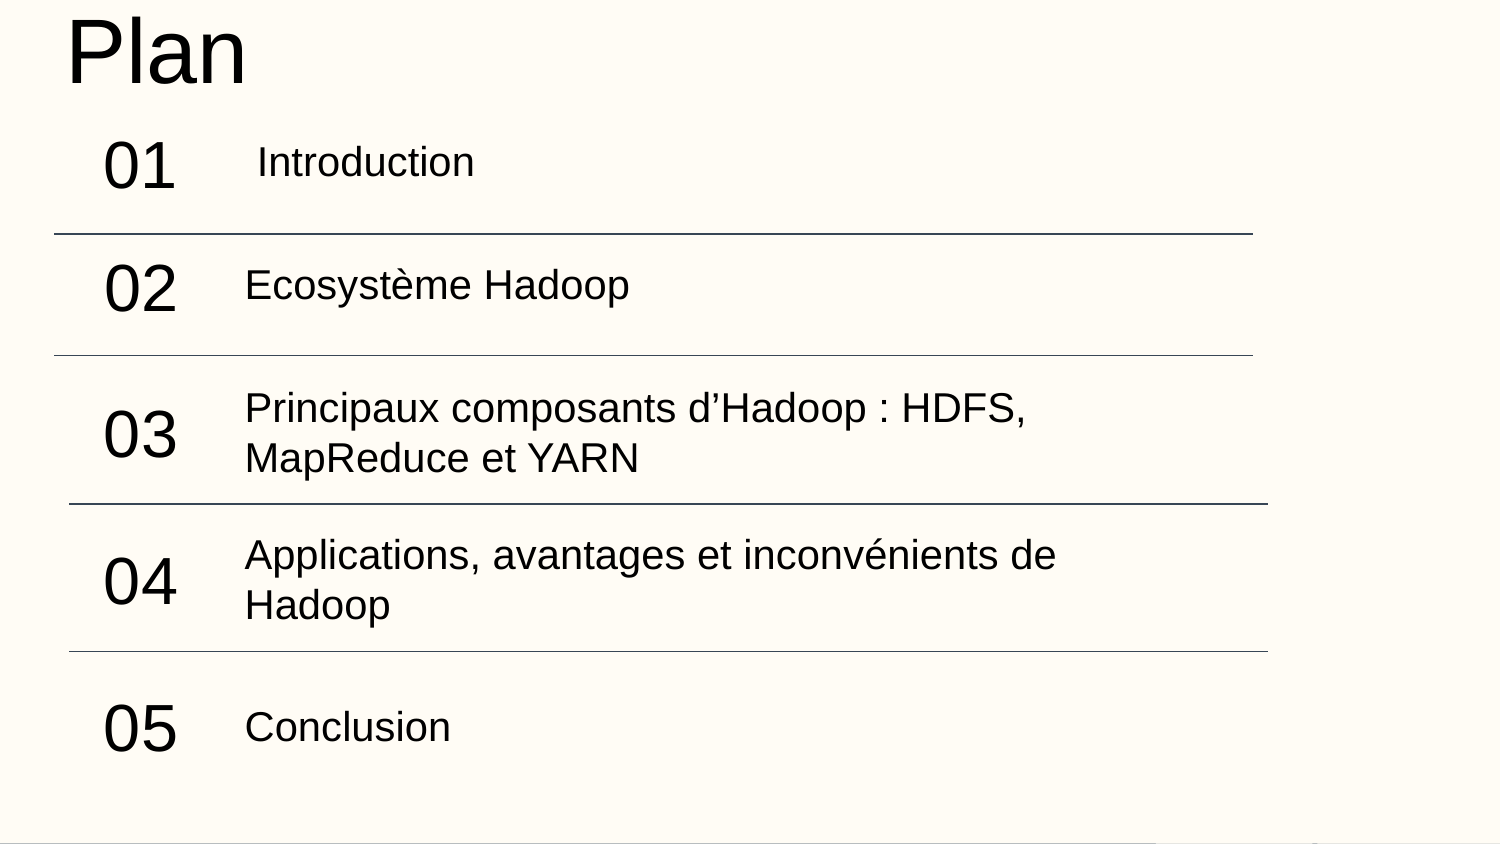

Plan

01
Introduction
02
Ecosystème Hadoop
03
Principaux composants d’Hadoop : HDFS, MapReduce et YARN
04
Applications, avantages et inconvénients de Hadoop
05
Conclusion